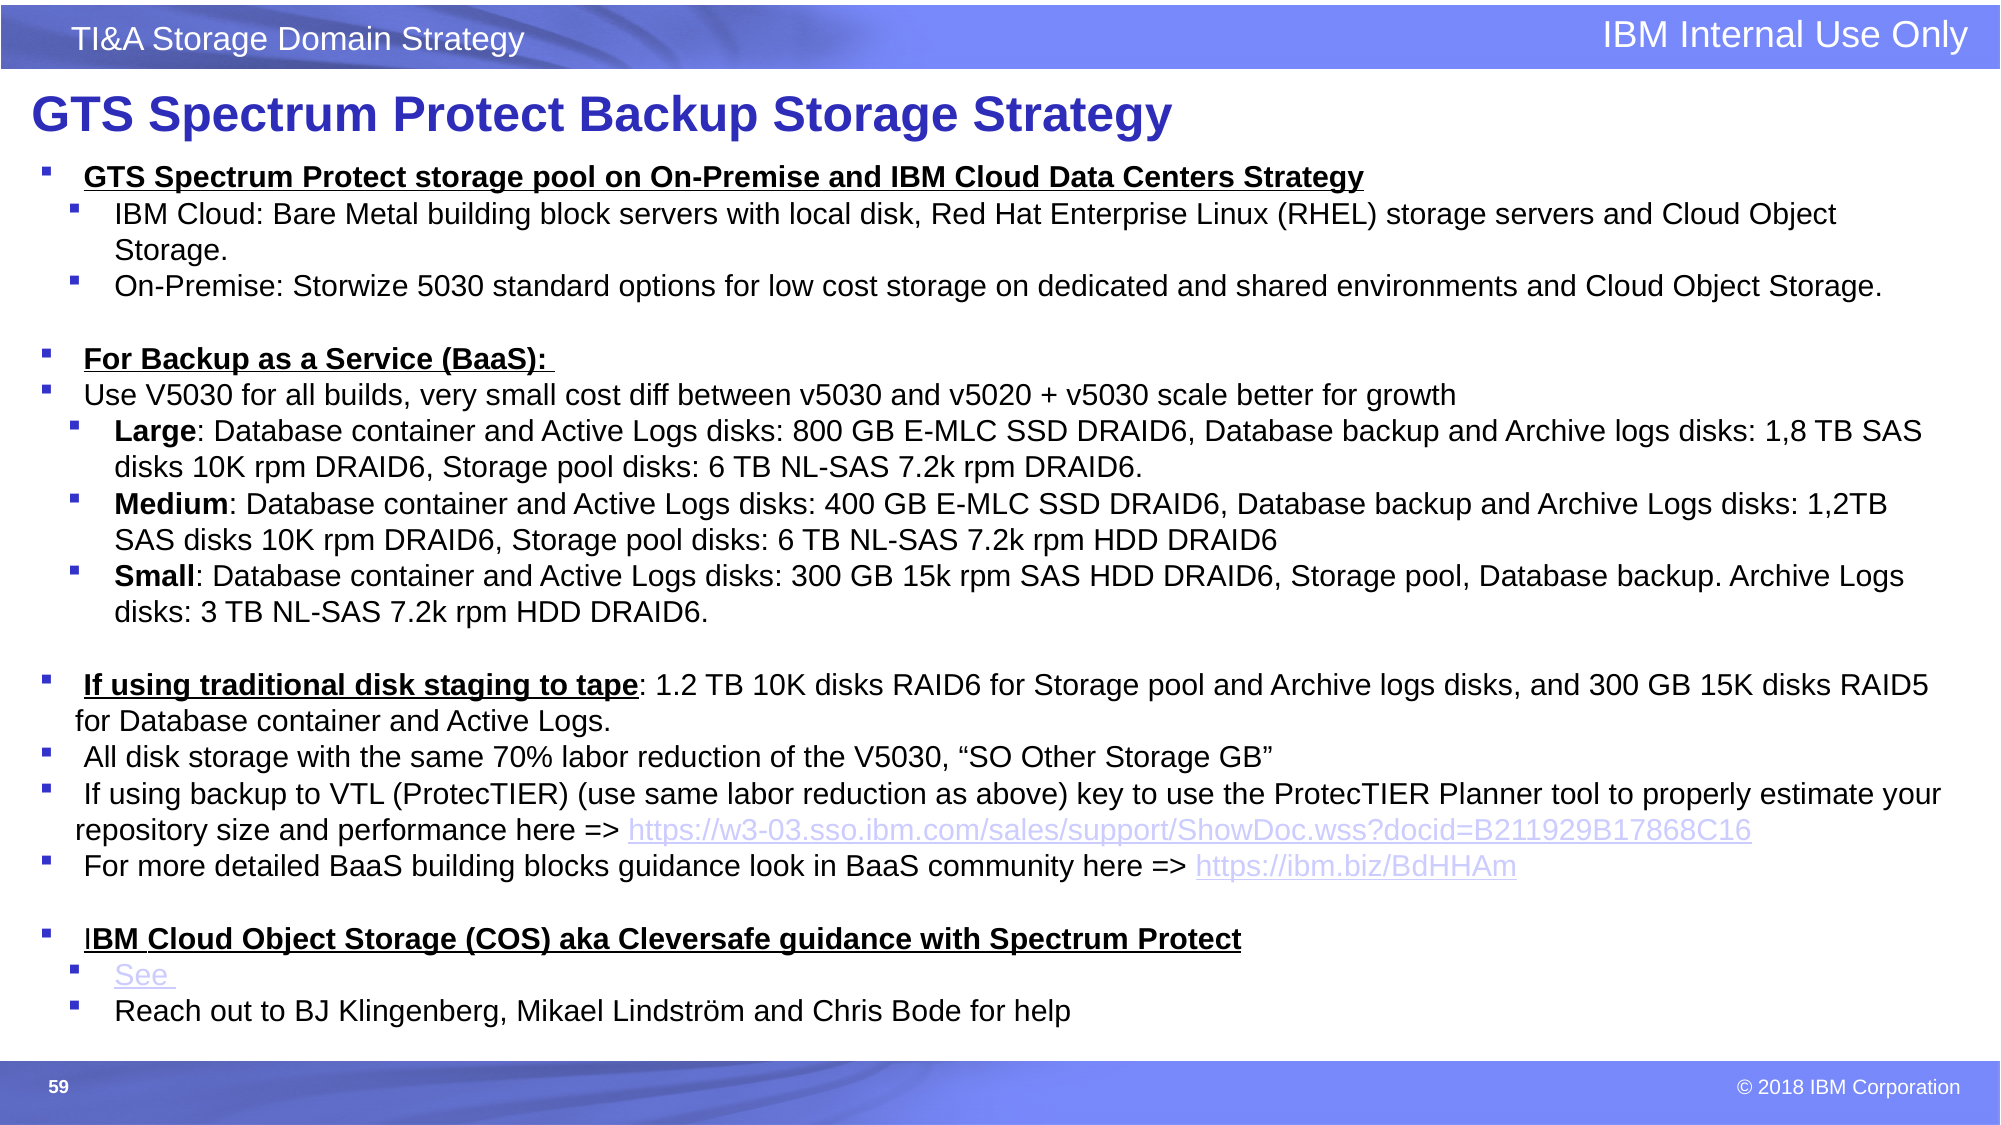

# GTS Spectrum Protect Backup Storage Strategy
 GTS Spectrum Protect storage pool on On-Premise and IBM Cloud Data Centers Strategy
IBM Cloud: Bare Metal building block servers with local disk, Red Hat Enterprise Linux (RHEL) storage servers and Cloud Object Storage.
On-Premise: Storwize 5030 standard options for low cost storage on dedicated and shared environments and Cloud Object Storage.

 For Backup as a Service (BaaS):
 Use V5030 for all builds, very small cost diff between v5030 and v5020 + v5030 scale better for growth
Large: Database container and Active Logs disks: 800 GB E-MLC SSD DRAID6, Database backup and Archive logs disks: 1,8 TB SAS disks 10K rpm DRAID6, Storage pool disks: 6 TB NL-SAS 7.2k rpm DRAID6.
Medium: Database container and Active Logs disks: 400 GB E-MLC SSD DRAID6, Database backup and Archive Logs disks: 1,2TB SAS disks 10K rpm DRAID6, Storage pool disks: 6 TB NL-SAS 7.2k rpm HDD DRAID6
Small: Database container and Active Logs disks: 300 GB 15k rpm SAS HDD DRAID6, Storage pool, Database backup. Archive Logs disks: 3 TB NL-SAS 7.2k rpm HDD DRAID6.

 If using traditional disk staging to tape: 1.2 TB 10K disks RAID6 for Storage pool and Archive logs disks, and 300 GB 15K disks RAID5 for Database container and Active Logs.
 All disk storage with the same 70% labor reduction of the V5030, “SO Other Storage GB”
 If using backup to VTL (ProtecTIER) (use same labor reduction as above) key to use the ProtecTIER Planner tool to properly estimate your repository size and performance here => https://w3-03.sso.ibm.com/sales/support/ShowDoc.wss?docid=B211929B17868C16
 For more detailed BaaS building blocks guidance look in BaaS community here => https://ibm.biz/BdHHAm

 IBM Cloud Object Storage (COS) aka Cleversafe guidance with Spectrum Protect
See Cloud Object Storage SolutionPa​c On-Premise Backup
Reach out to BJ Klingenberg, Mikael Lindström and Chris Bode for help